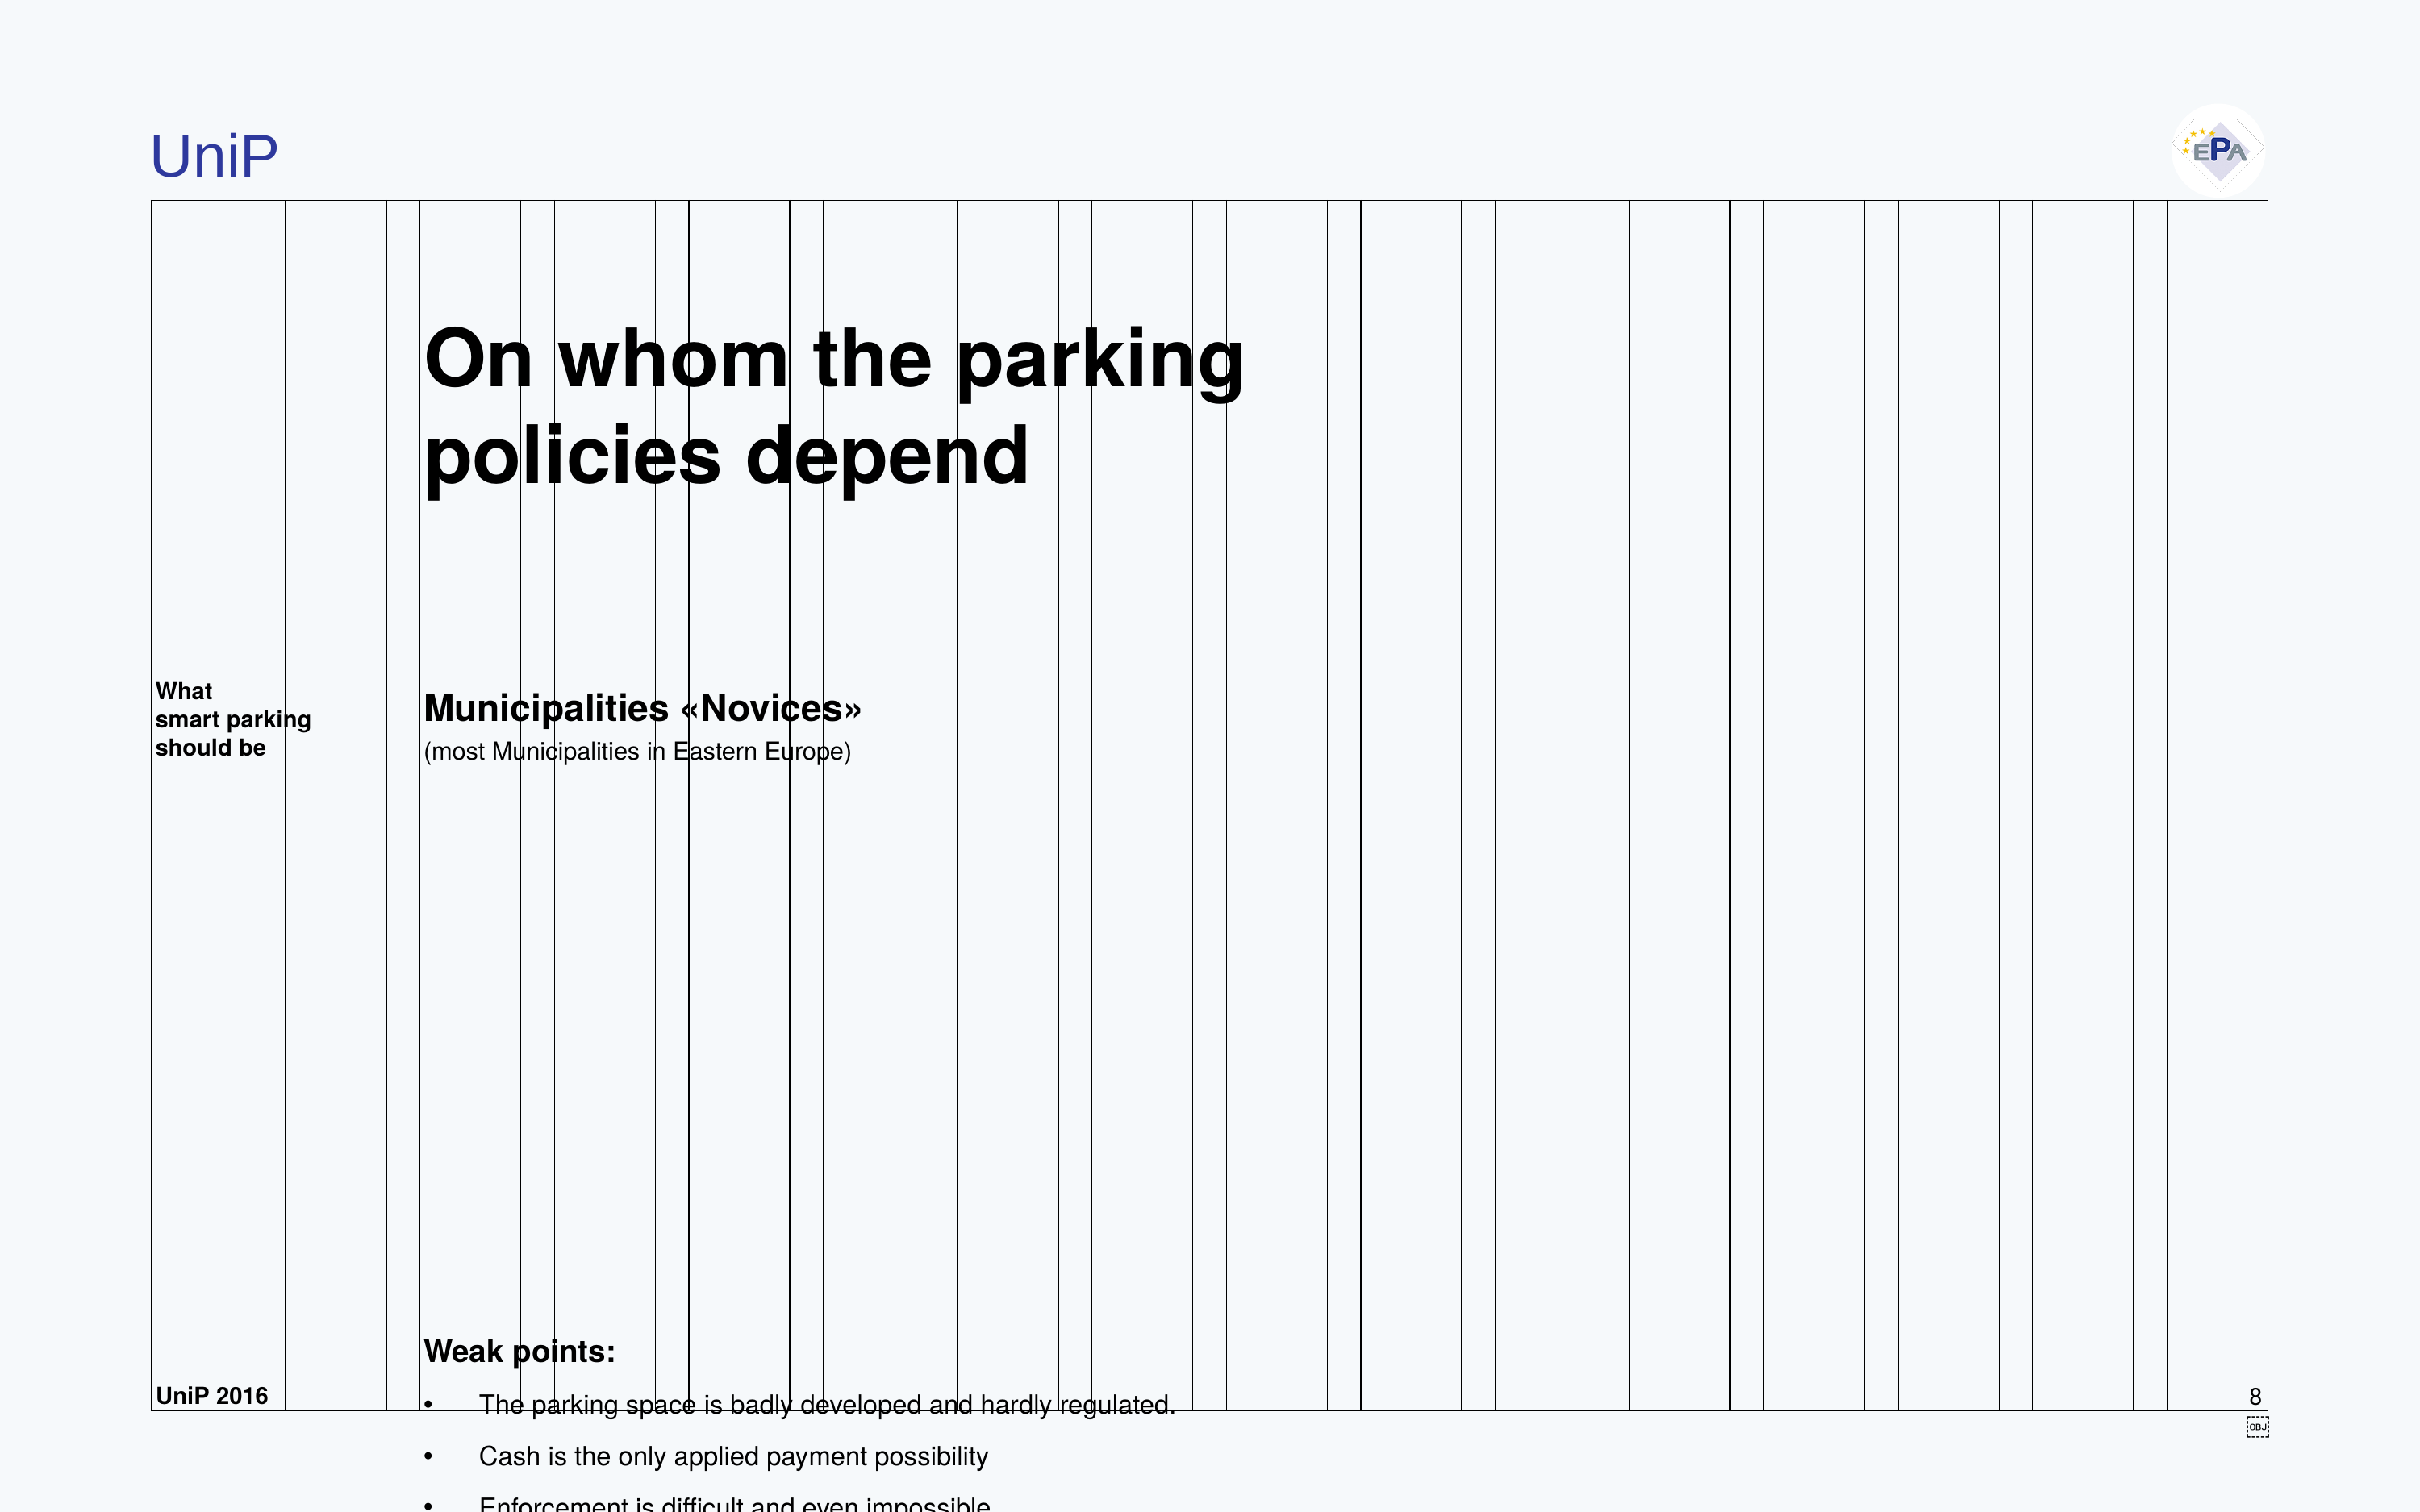

On whom the parking
policies depend

What
smart parking
should be
Municipalities «Novices»
(most Municipalities in Eastern Europe)

Weak points:
The parking space is badly developed and hardly regulated.
Cash is the only applied payment possibility
Enforcement is difficult and even impossible
The proper regulation or Law does not exist
Municipalities in most cases do not invest into equipment, do not analyze the parking occupancy. The streets are congested with traffic

Strong points:
There is possibility to escape the unnecessary investments and to choose the new way of parking space development.